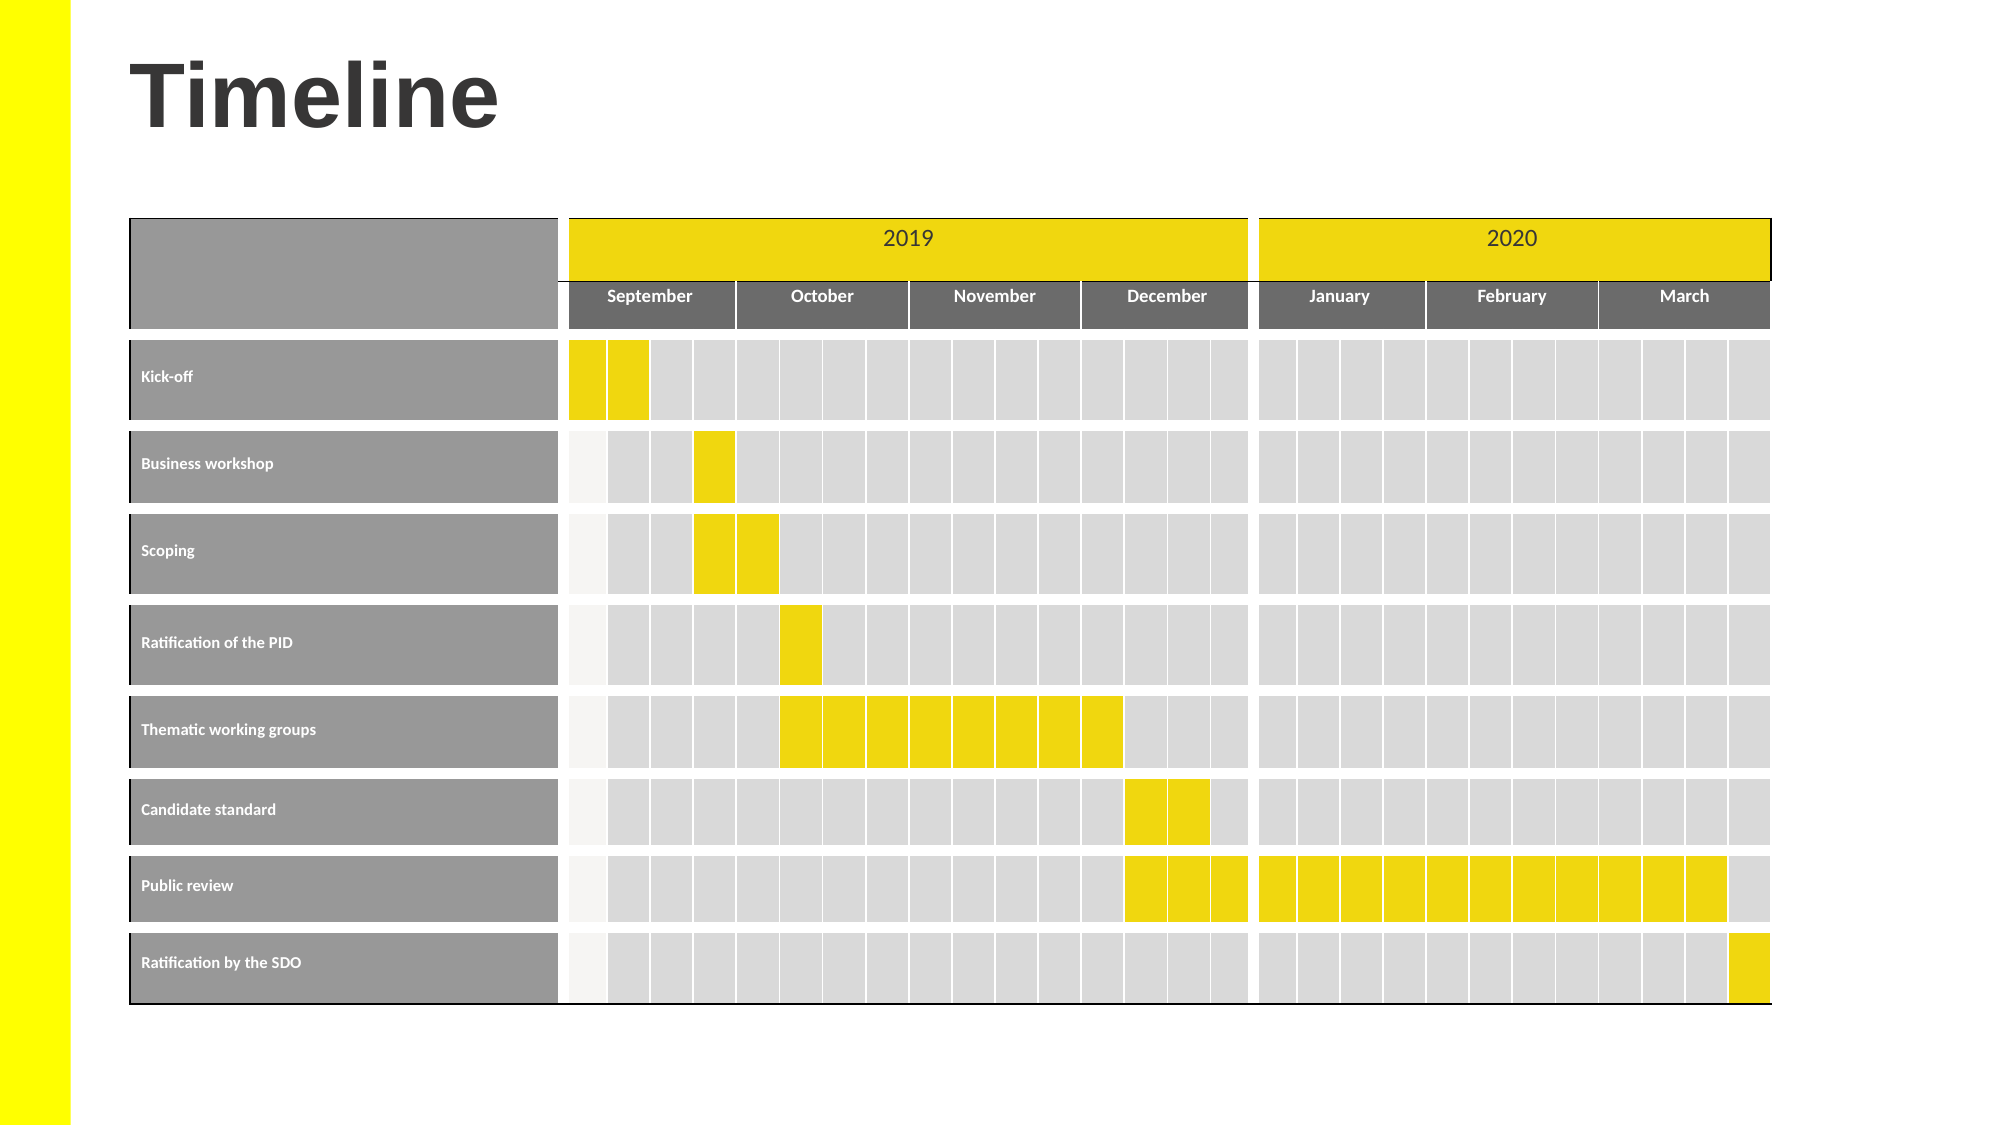

Timeline
|  | 2019 |  |  |  |  |  |  |  |  |  |  |  |  |  |  |  | 2020 |  |  |  |  |  |  |  |  |  |  |  |
| --- | --- | --- | --- | --- | --- | --- | --- | --- | --- | --- | --- | --- | --- | --- | --- | --- | --- | --- | --- | --- | --- | --- | --- | --- | --- | --- | --- | --- |
|  | September |  |  |  | October |  |  |  | November |  |  |  | December |  |  |  | January |  |  |  | February |  |  |  | March |  |  |  |
| Kick-off |  |  |  |  |  |  |  |  |  |  |  |  |  |  |  |  |  |  |  |  |  |  |  |  |  |  |  |  |
| Business workshop |  |  |  |  |  |  |  |  |  |  |  |  |  |  |  |  |  |  |  |  |  |  |  |  |  |  |  |  |
| Scoping |  |  |  |  |  |  |  |  |  |  |  |  |  |  |  |  |  |  |  |  |  |  |  |  |  |  |  |  |
| Ratification of the PID |  |  |  |  |  |  |  |  |  |  |  |  |  |  |  |  |  |  |  |  |  |  |  |  |  |  |  |  |
| Thematic working groups |  |  |  |  |  |  |  |  |  |  |  |  |  |  |  |  |  |  |  |  |  |  |  |  |  |  |  |  |
| Candidate standard |  |  |  |  |  |  |  |  |  |  |  |  |  |  |  |  |  |  |  |  |  |  |  |  |  |  |  |  |
| Public review |  |  |  |  |  |  |  |  |  |  |  |  |  |  |  |  |  |  |  |  |  |  |  |  |  |  |  |  |
| Ratification by the SDO |  |  |  |  |  |  |  |  |  |  |  |  |  |  |  |  |  |  |  |  |  |  |  |  |  |  |  |  |